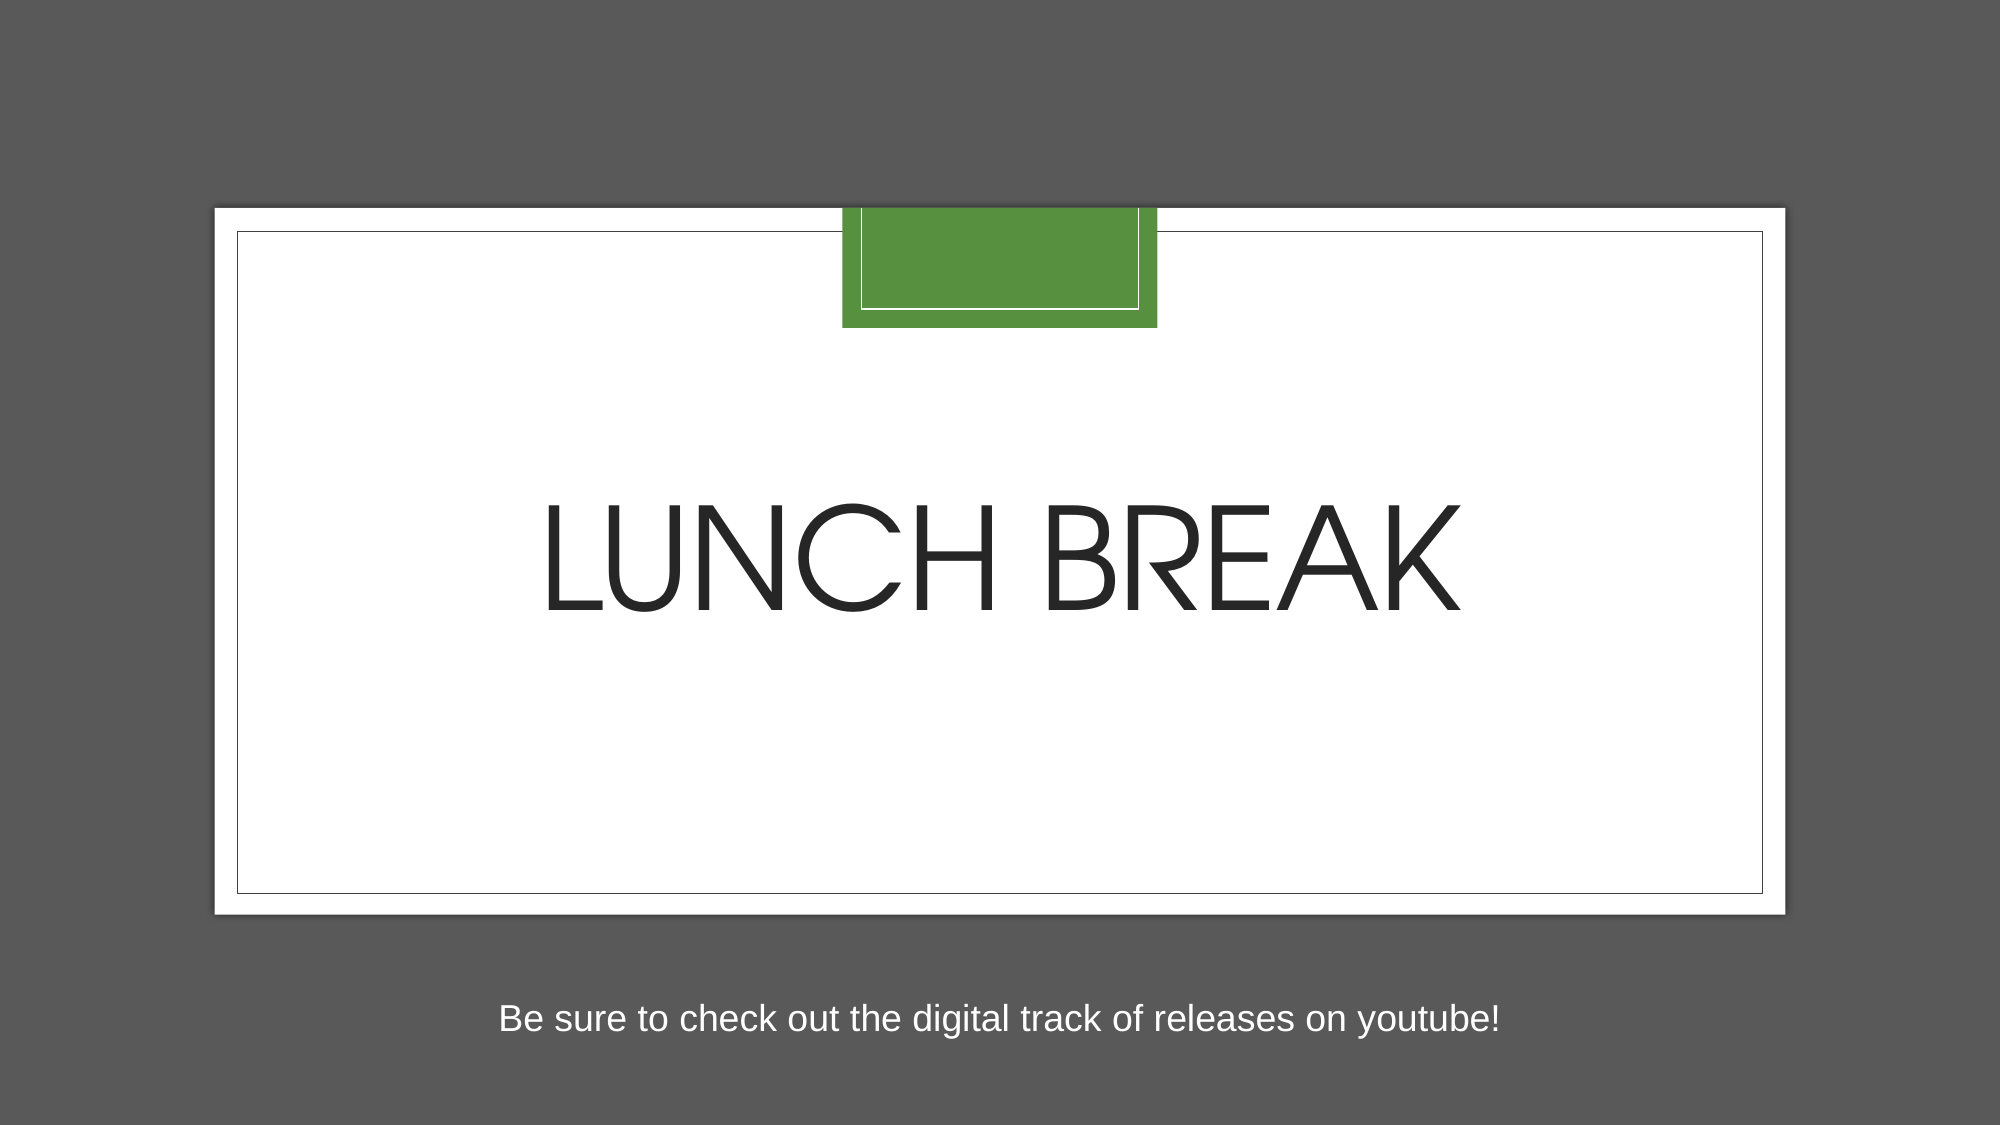

# LUNCH BREAK
Be sure to check out the digital track of releases on youtube!